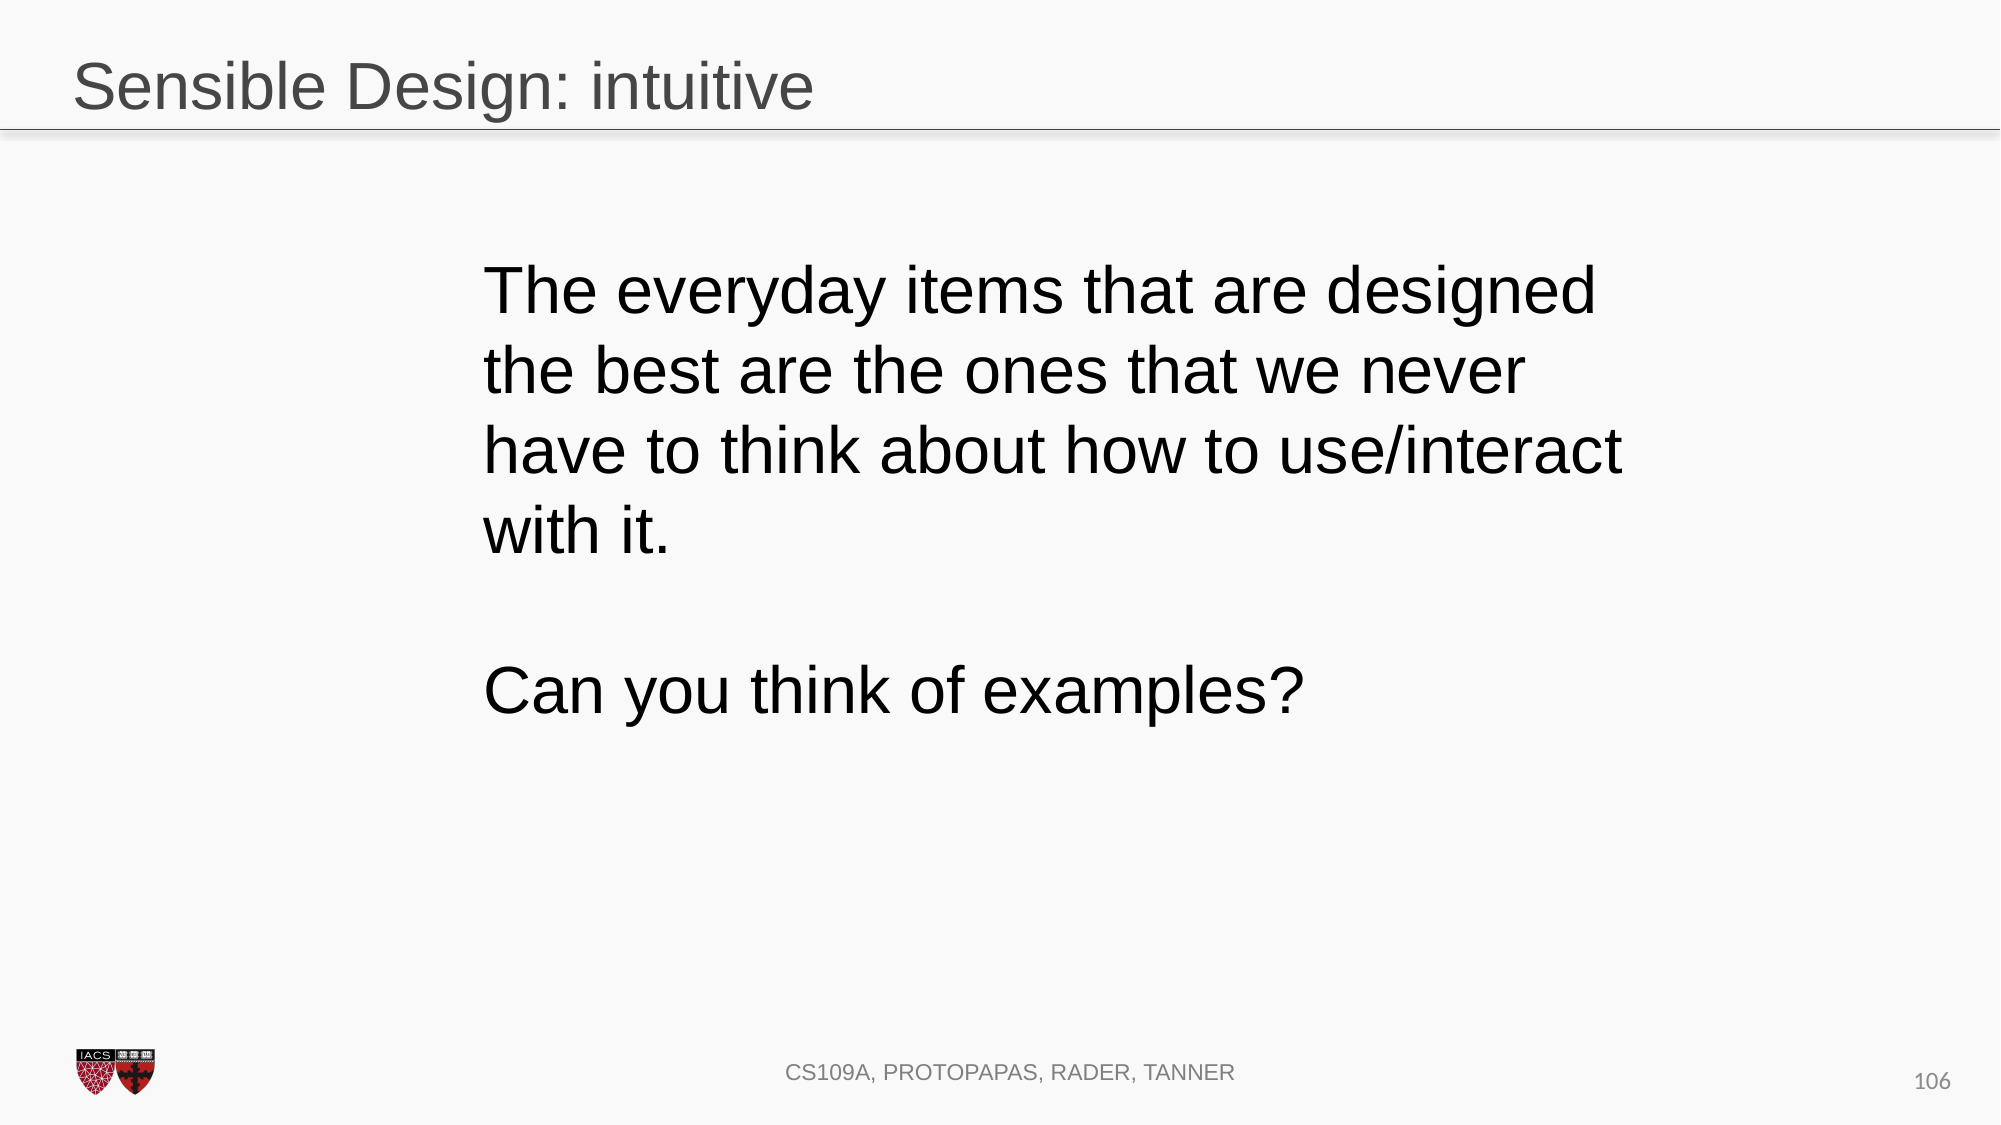

# Sensible Design: intuitive
The everyday items that are designed the best are the ones that we never have to think about how to use/interact with it.

Can you think of examples?
106